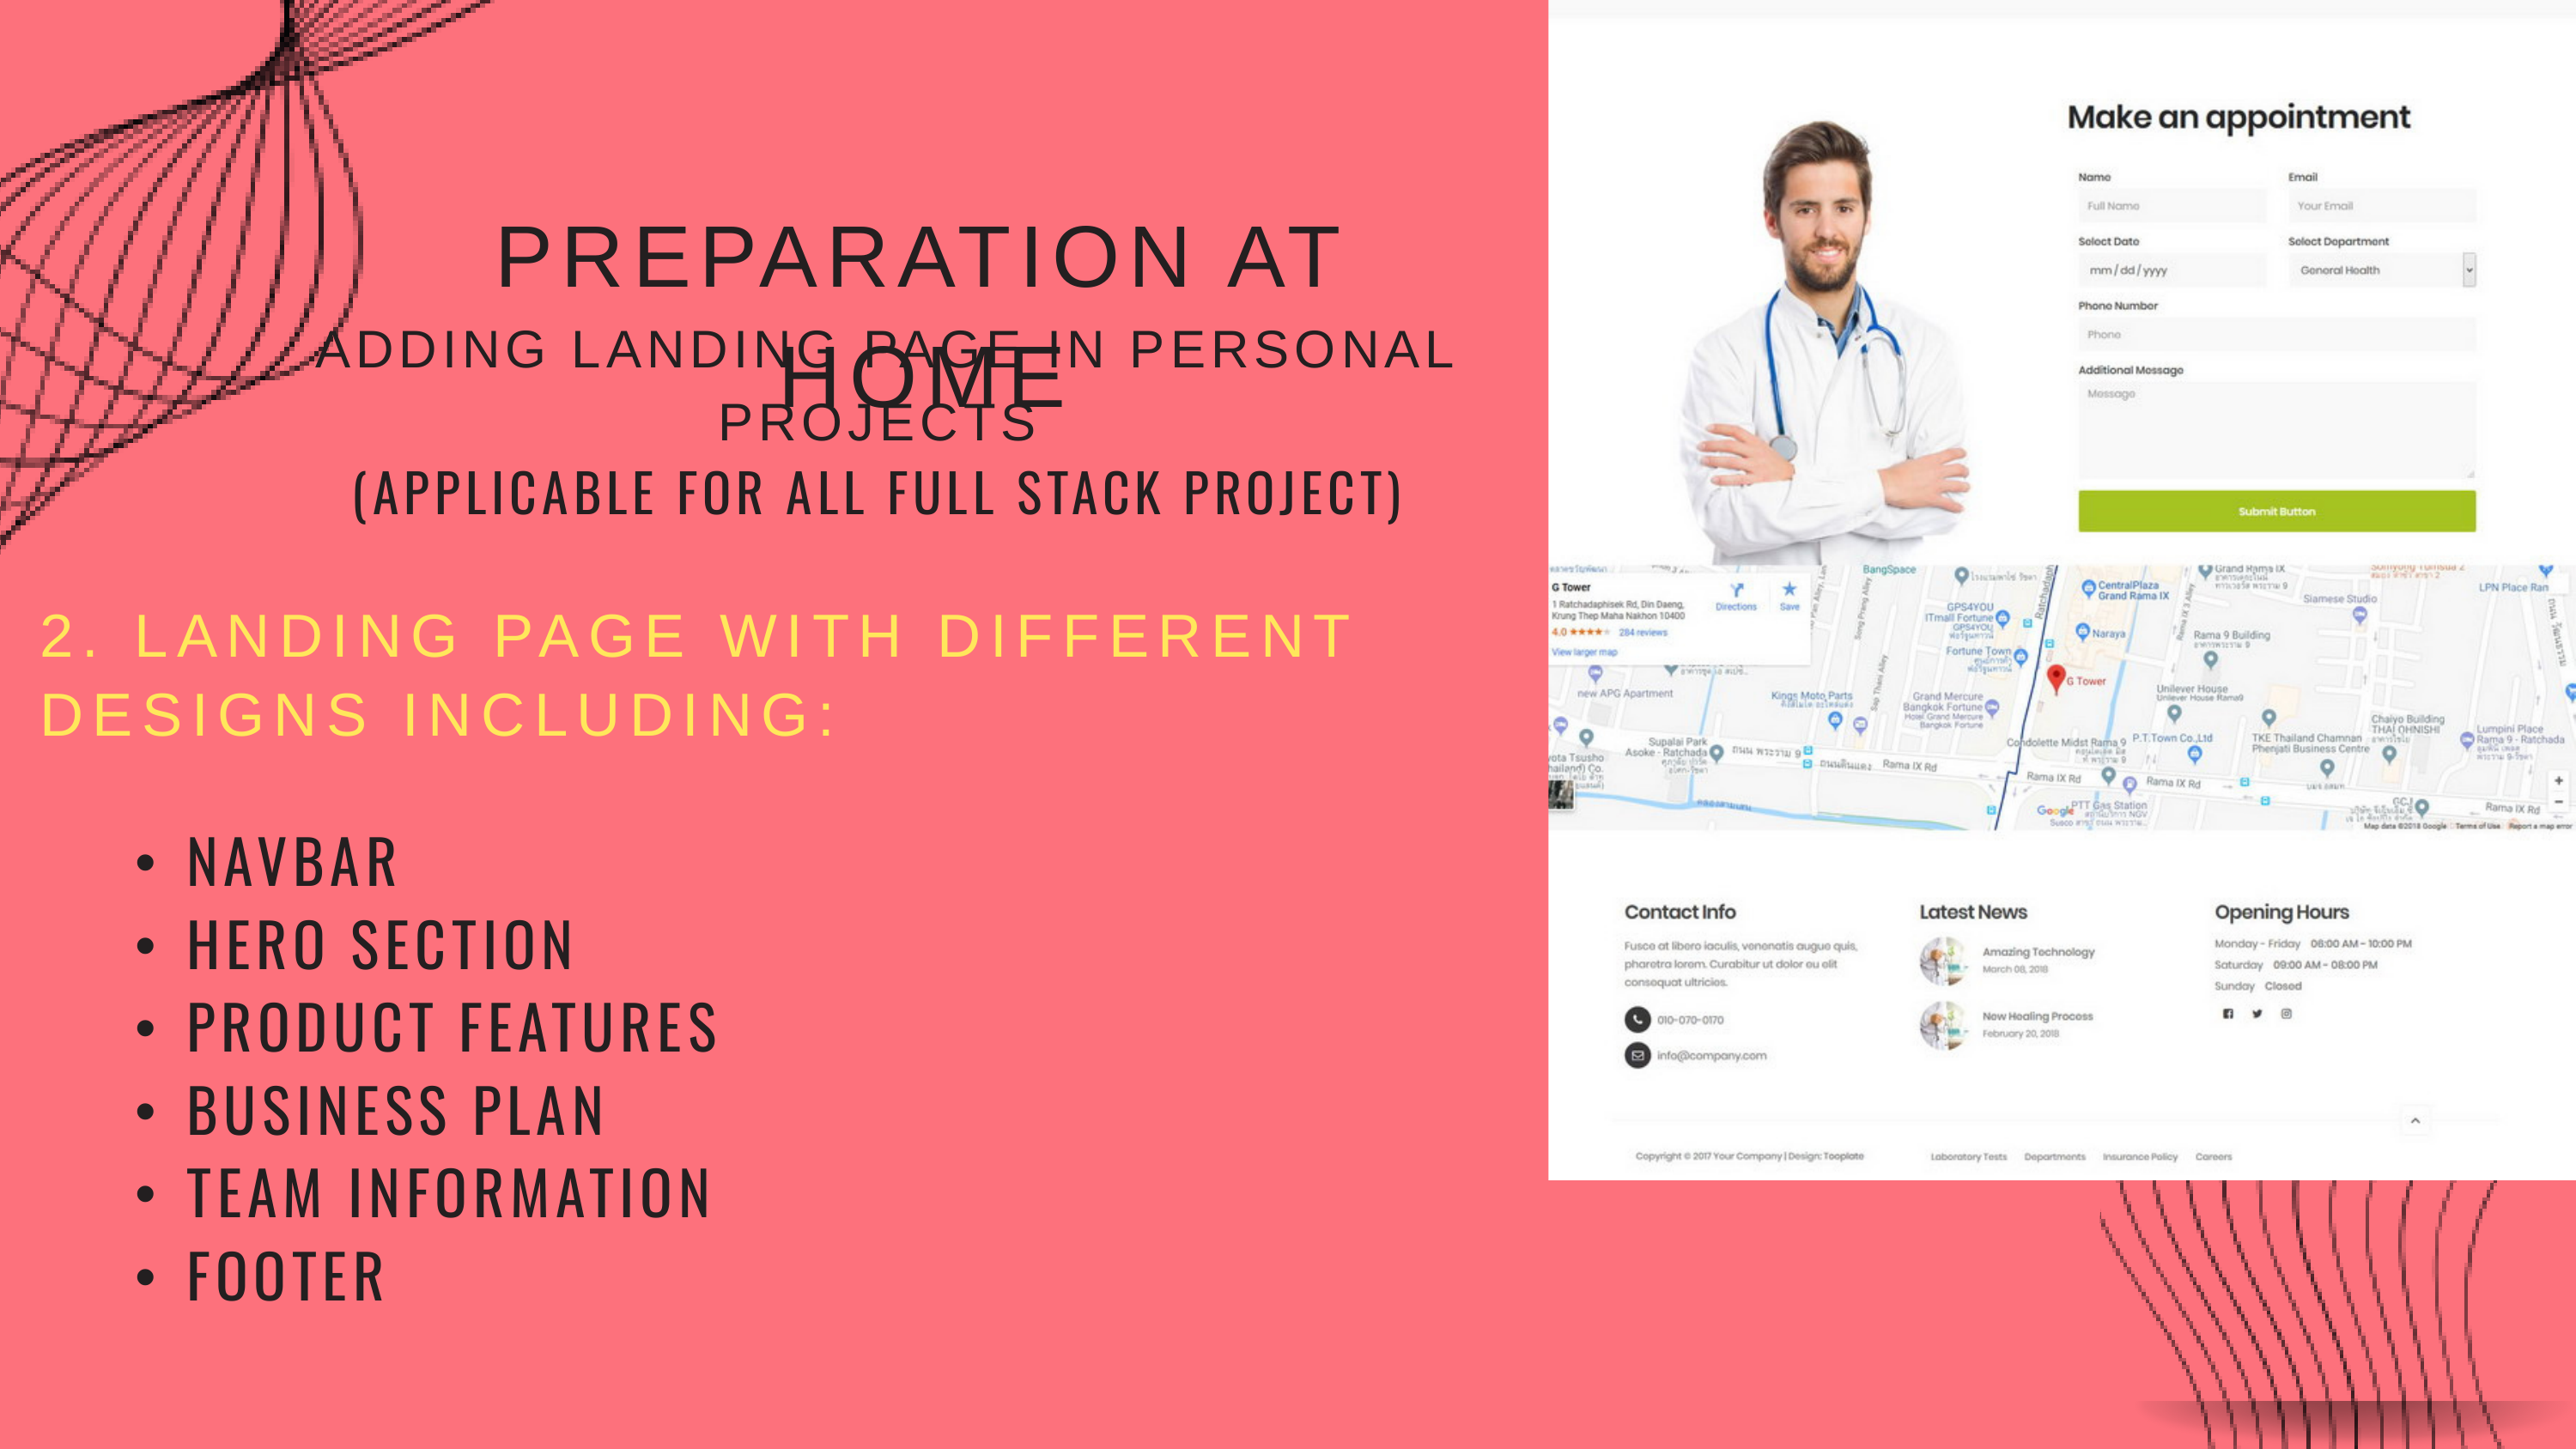

PREPARATION AT HOME
 ADDING LANDING PAGE IN PERSONAL PROJECTS
(APPLICABLE FOR ALL FULL STACK PROJECT)
2. LANDING PAGE WITH DIFFERENT DESIGNS INCLUDING:

NAVBAR
HERO SECTION
PRODUCT FEATURES
BUSINESS PLAN
TEAM INFORMATION
FOOTER